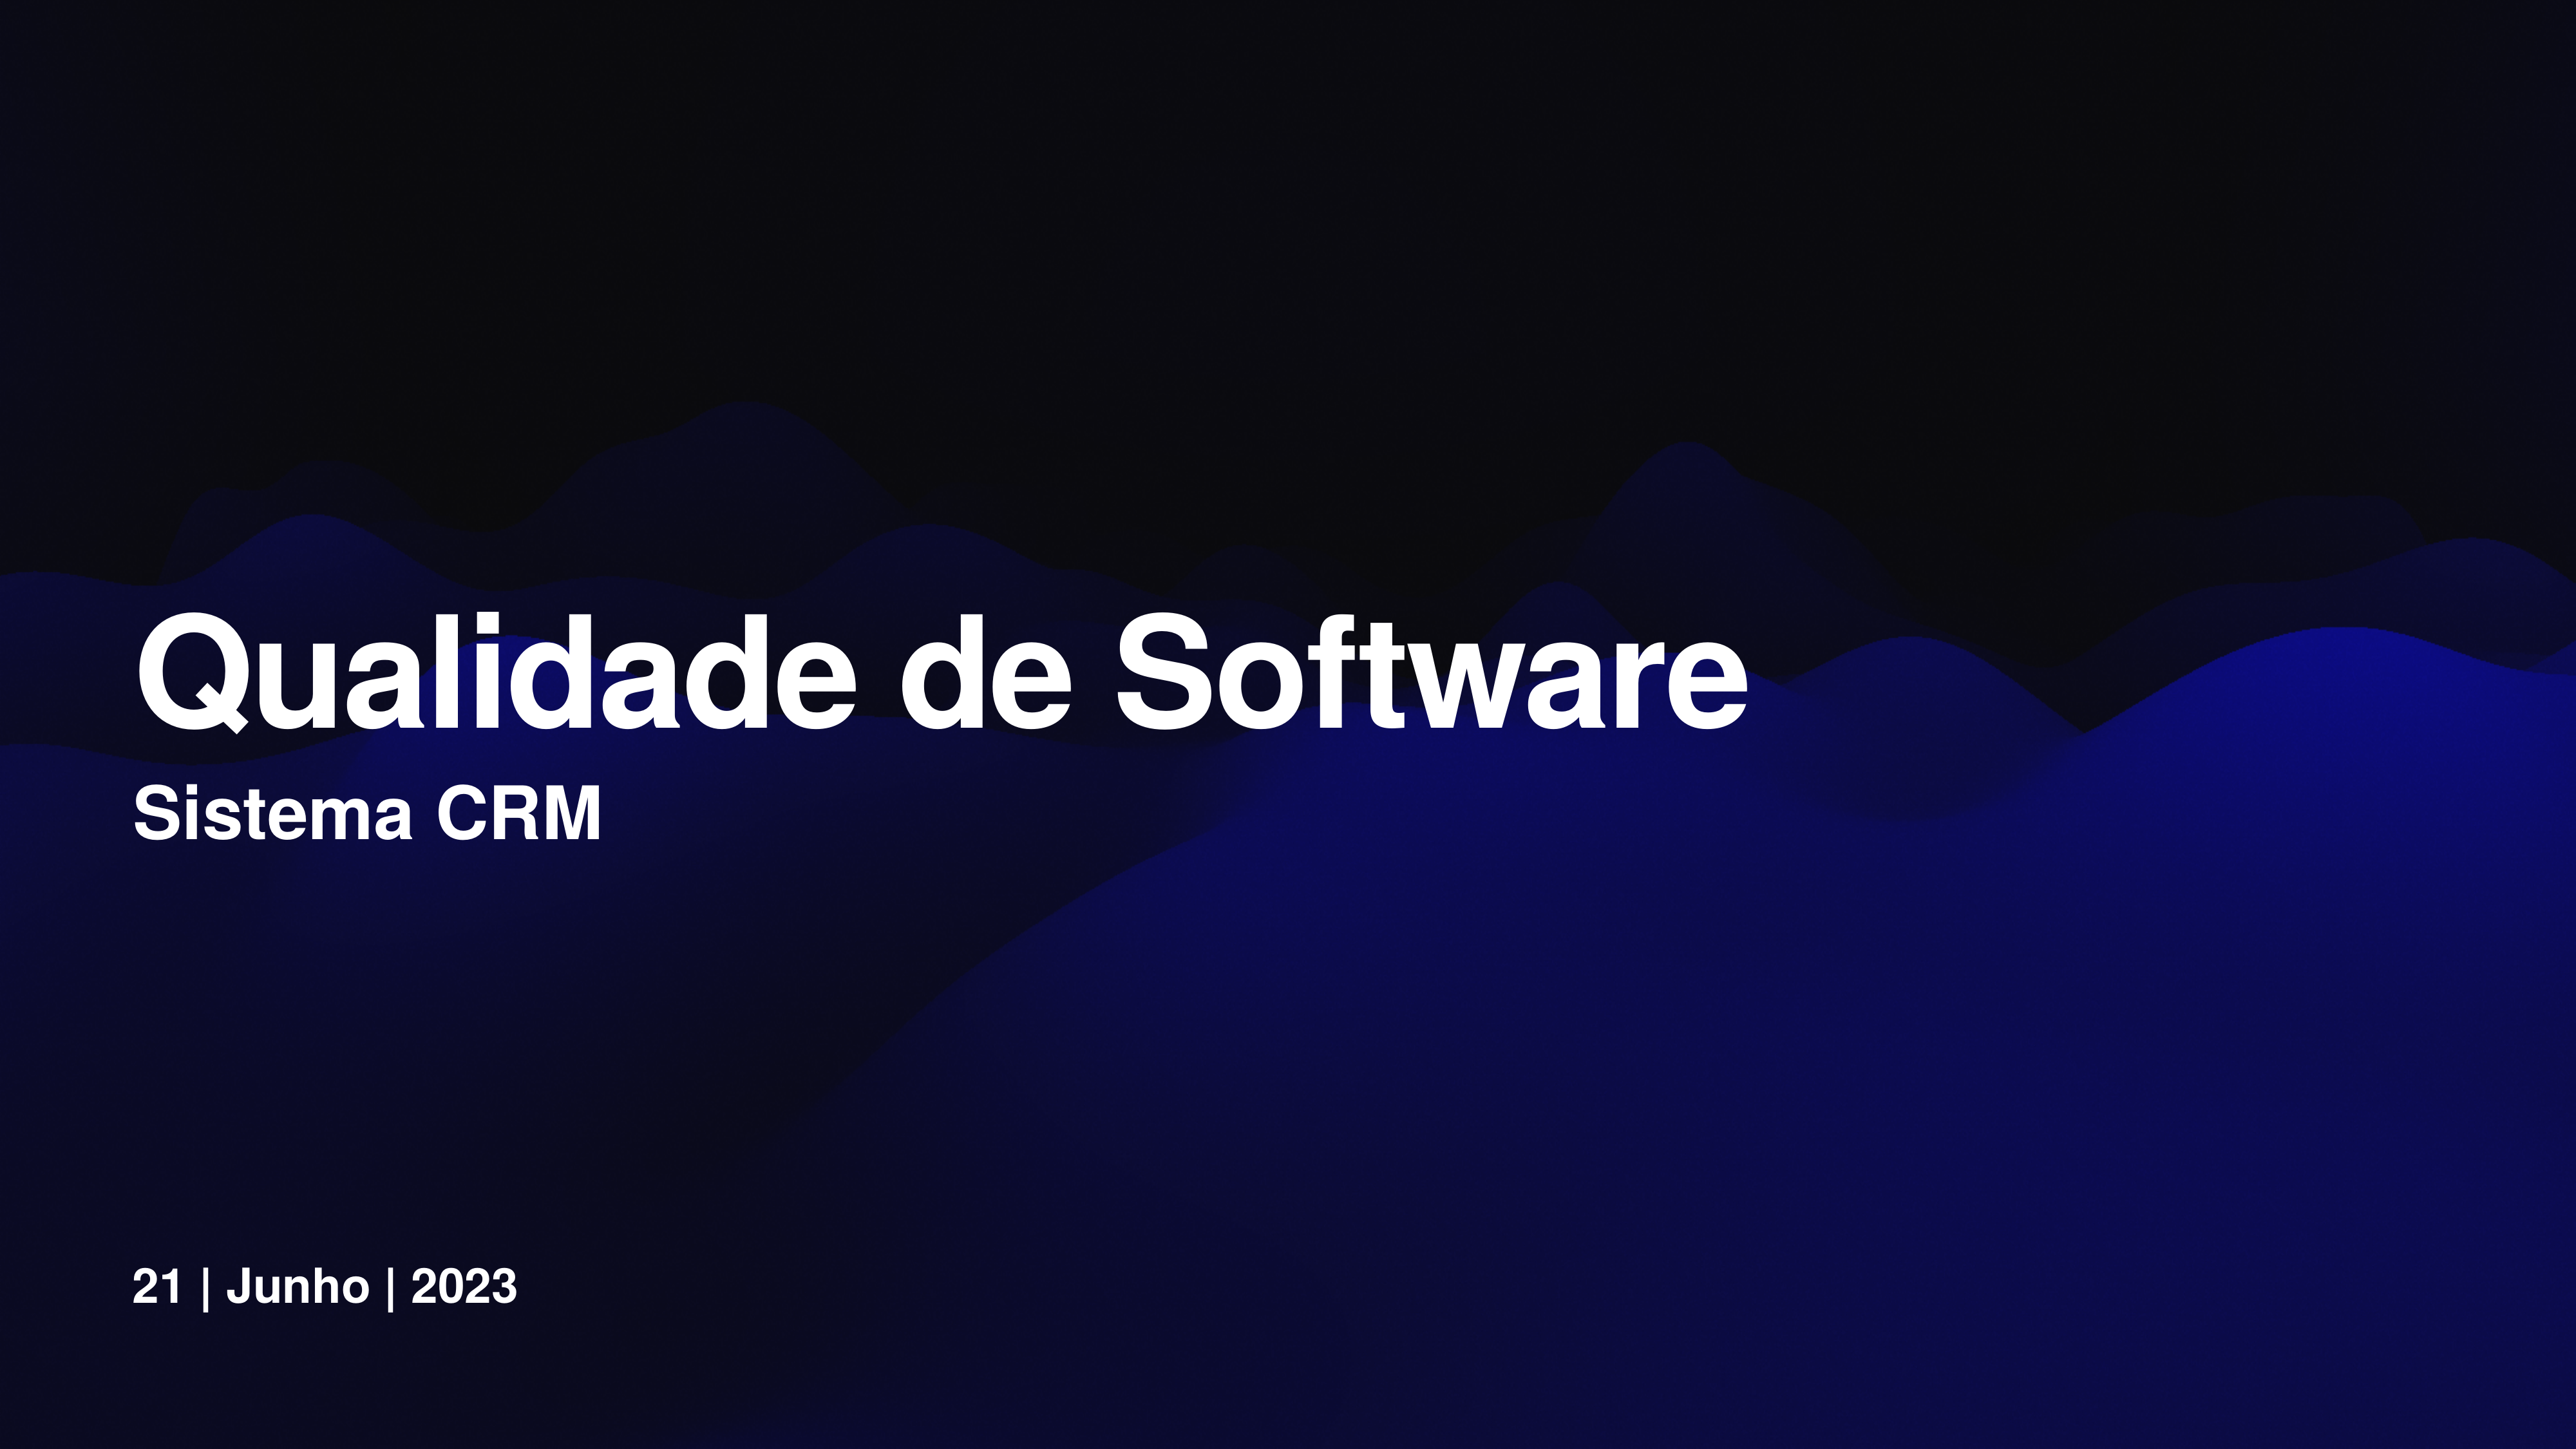

# Qualidade de Software
Sistema CRM
21 | Junho | 2023